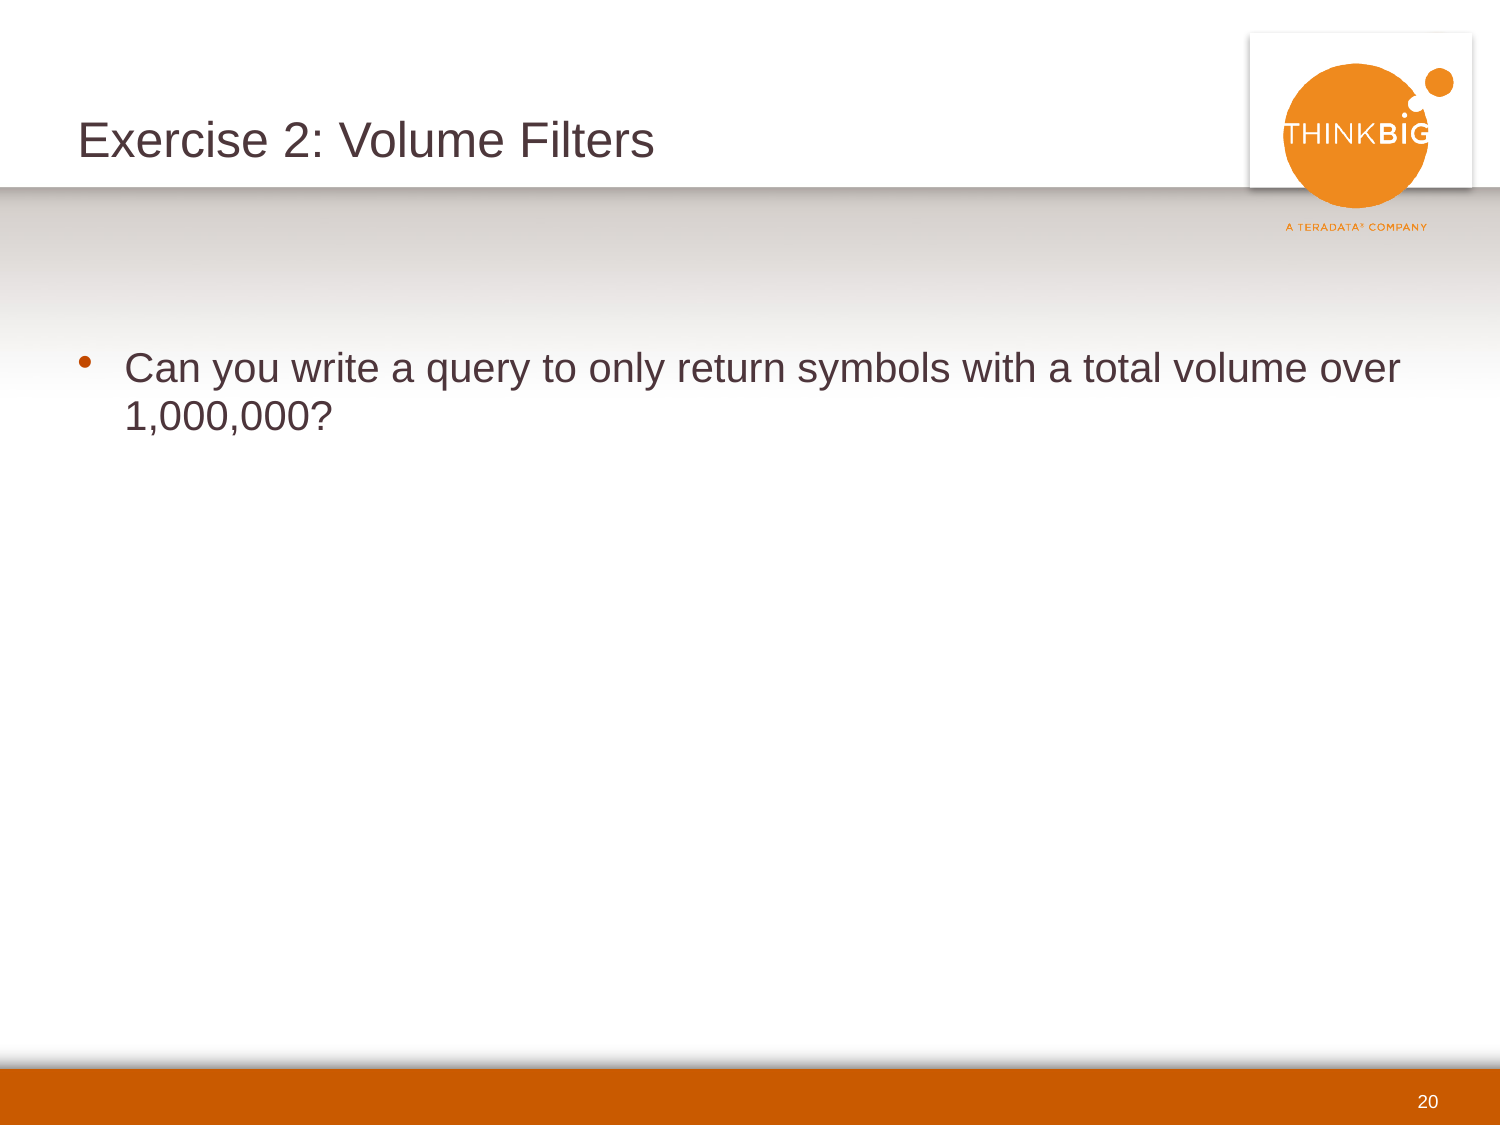

# Exercise 2: Volume Filters
Can you write a query to only return symbols with a total volume over 1,000,000?